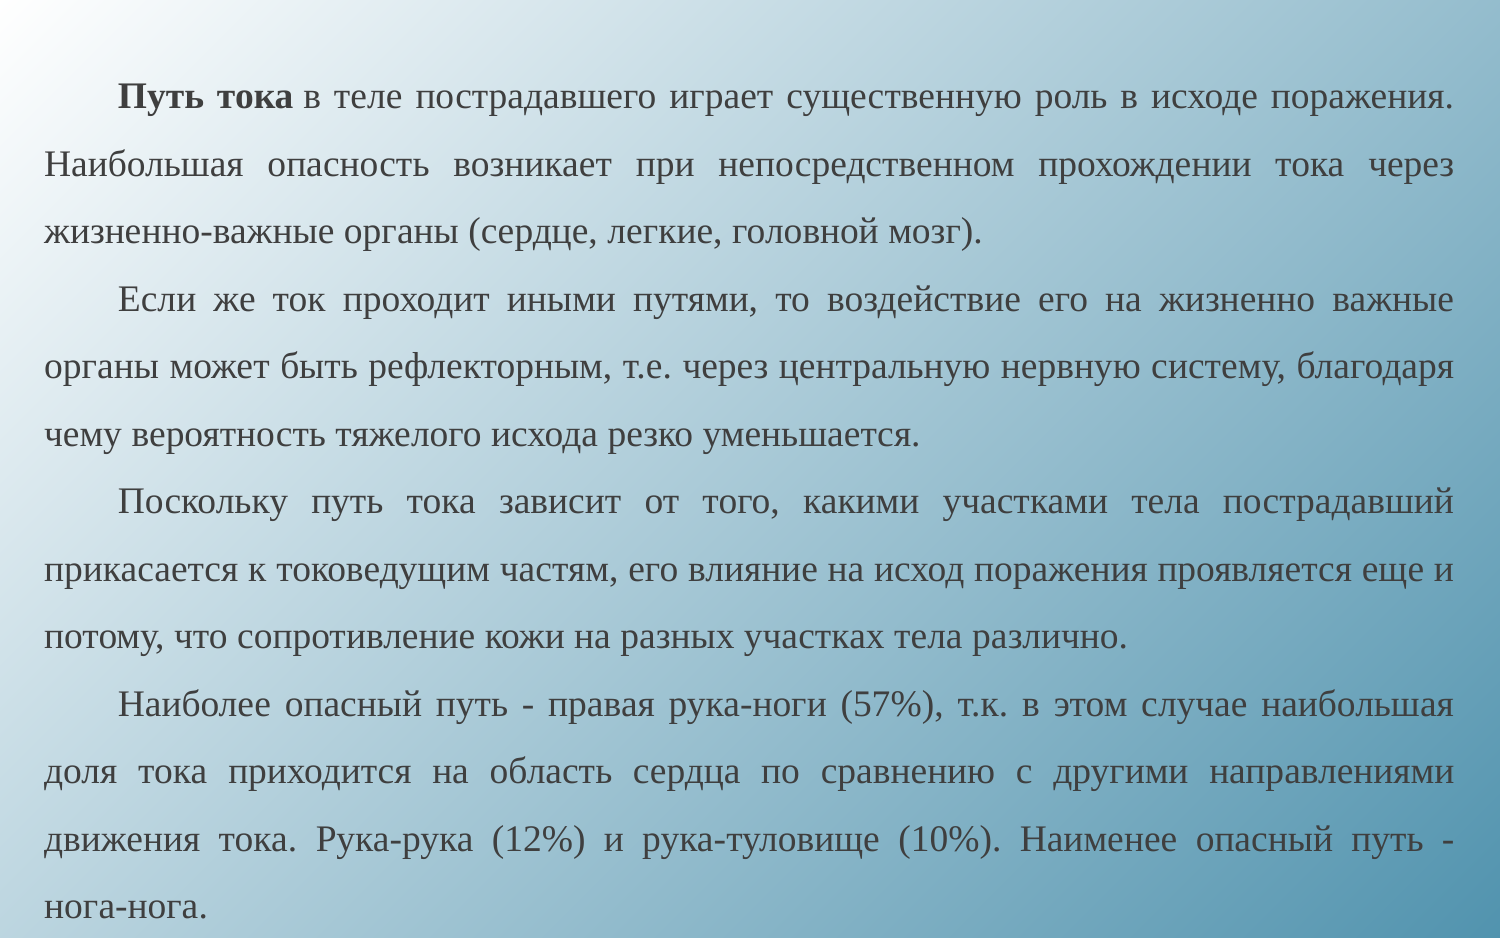

Путь тока в теле пострадавшего играет существенную роль в исходе поражения. Наибольшая опасность возникает при непосредственном прохождении тока через жизненно-важные органы (сердце, легкие, головной мозг).
Если же ток проходит иными путями, то воздействие его на жизненно важные органы может быть рефлекторным, т.е. через центральную нервную систему, благодаря чему вероятность тяжелого исхода резко уменьшается.
Поскольку путь тока зависит от того, какими участками тела пострадавший прикасается к токоведущим частям, его влияние на исход поражения проявляется еще и потому, что сопротивление кожи на разных участках тела различно.
Наиболее опасный путь - правая рука-ноги (57%), т.к. в этом случае наибольшая доля тока приходится на область сердца по сравнению с другими направлениями движения тока. Рука-рука (12%) и рука-туловище (10%). Наименее опасный путь - нога-нога.